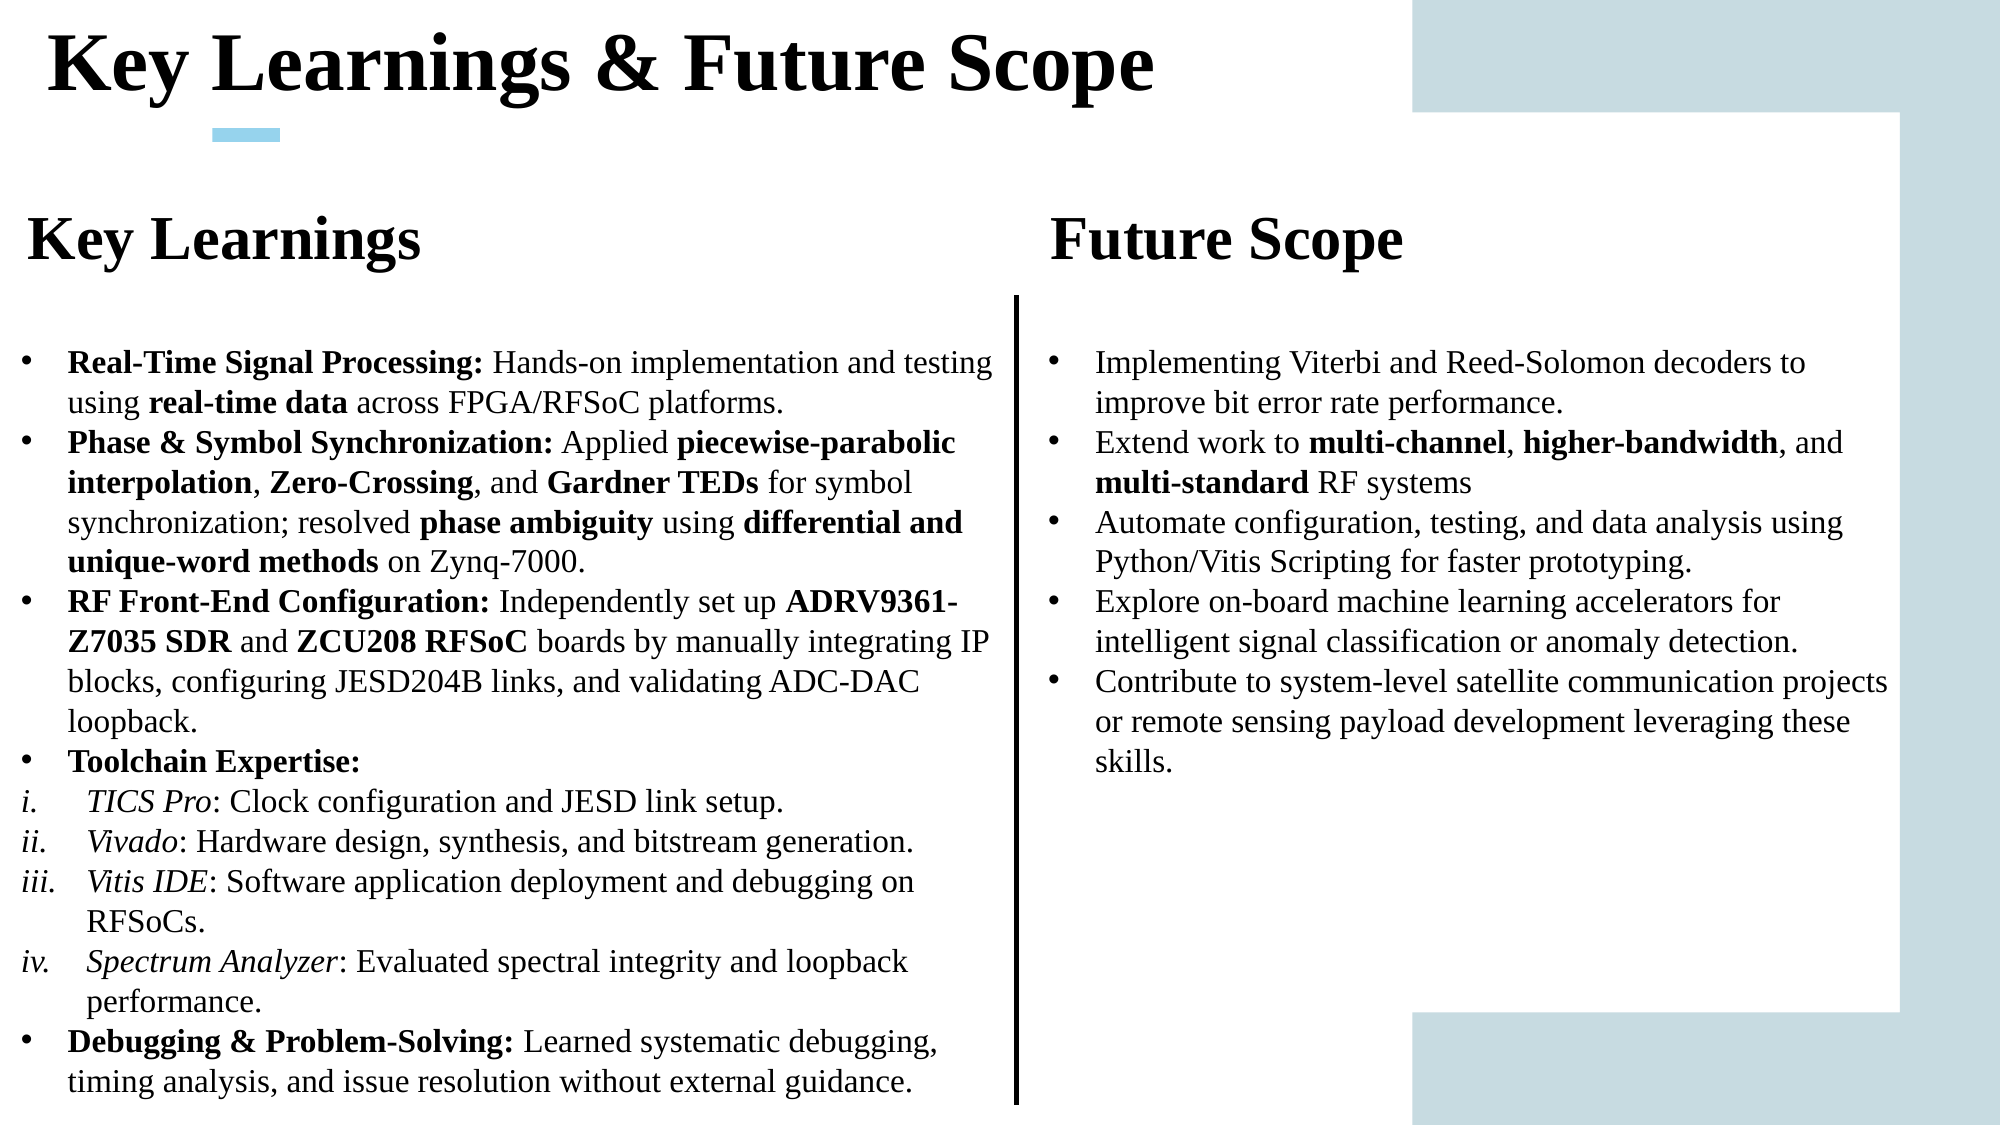

Key Learnings & Future Scope
Key Learnings
Future Scope
Real-Time Signal Processing: Hands-on implementation and testing using real-time data across FPGA/RFSoC platforms.
Phase & Symbol Synchronization: Applied piecewise-parabolic interpolation, Zero-Crossing, and Gardner TEDs for symbol synchronization; resolved phase ambiguity using differential and unique-word methods on Zynq-7000.
RF Front-End Configuration: Independently set up ADRV9361-Z7035 SDR and ZCU208 RFSoC boards by manually integrating IP blocks, configuring JESD204B links, and validating ADC-DAC loopback.
Toolchain Expertise:
TICS Pro: Clock configuration and JESD link setup.
Vivado: Hardware design, synthesis, and bitstream generation.
Vitis IDE: Software application deployment and debugging on RFSoCs.
Spectrum Analyzer: Evaluated spectral integrity and loopback performance.
Debugging & Problem-Solving: Learned systematic debugging, timing analysis, and issue resolution without external guidance.

Implementing Viterbi and Reed-Solomon decoders to improve bit error rate performance.
Extend work to multi-channel, higher-bandwidth, and multi-standard RF systems
Automate configuration, testing, and data analysis using Python/Vitis Scripting for faster prototyping.
Explore on-board machine learning accelerators for intelligent signal classification or anomaly detection.
Contribute to system-level satellite communication projects or remote sensing payload development leveraging these skills.